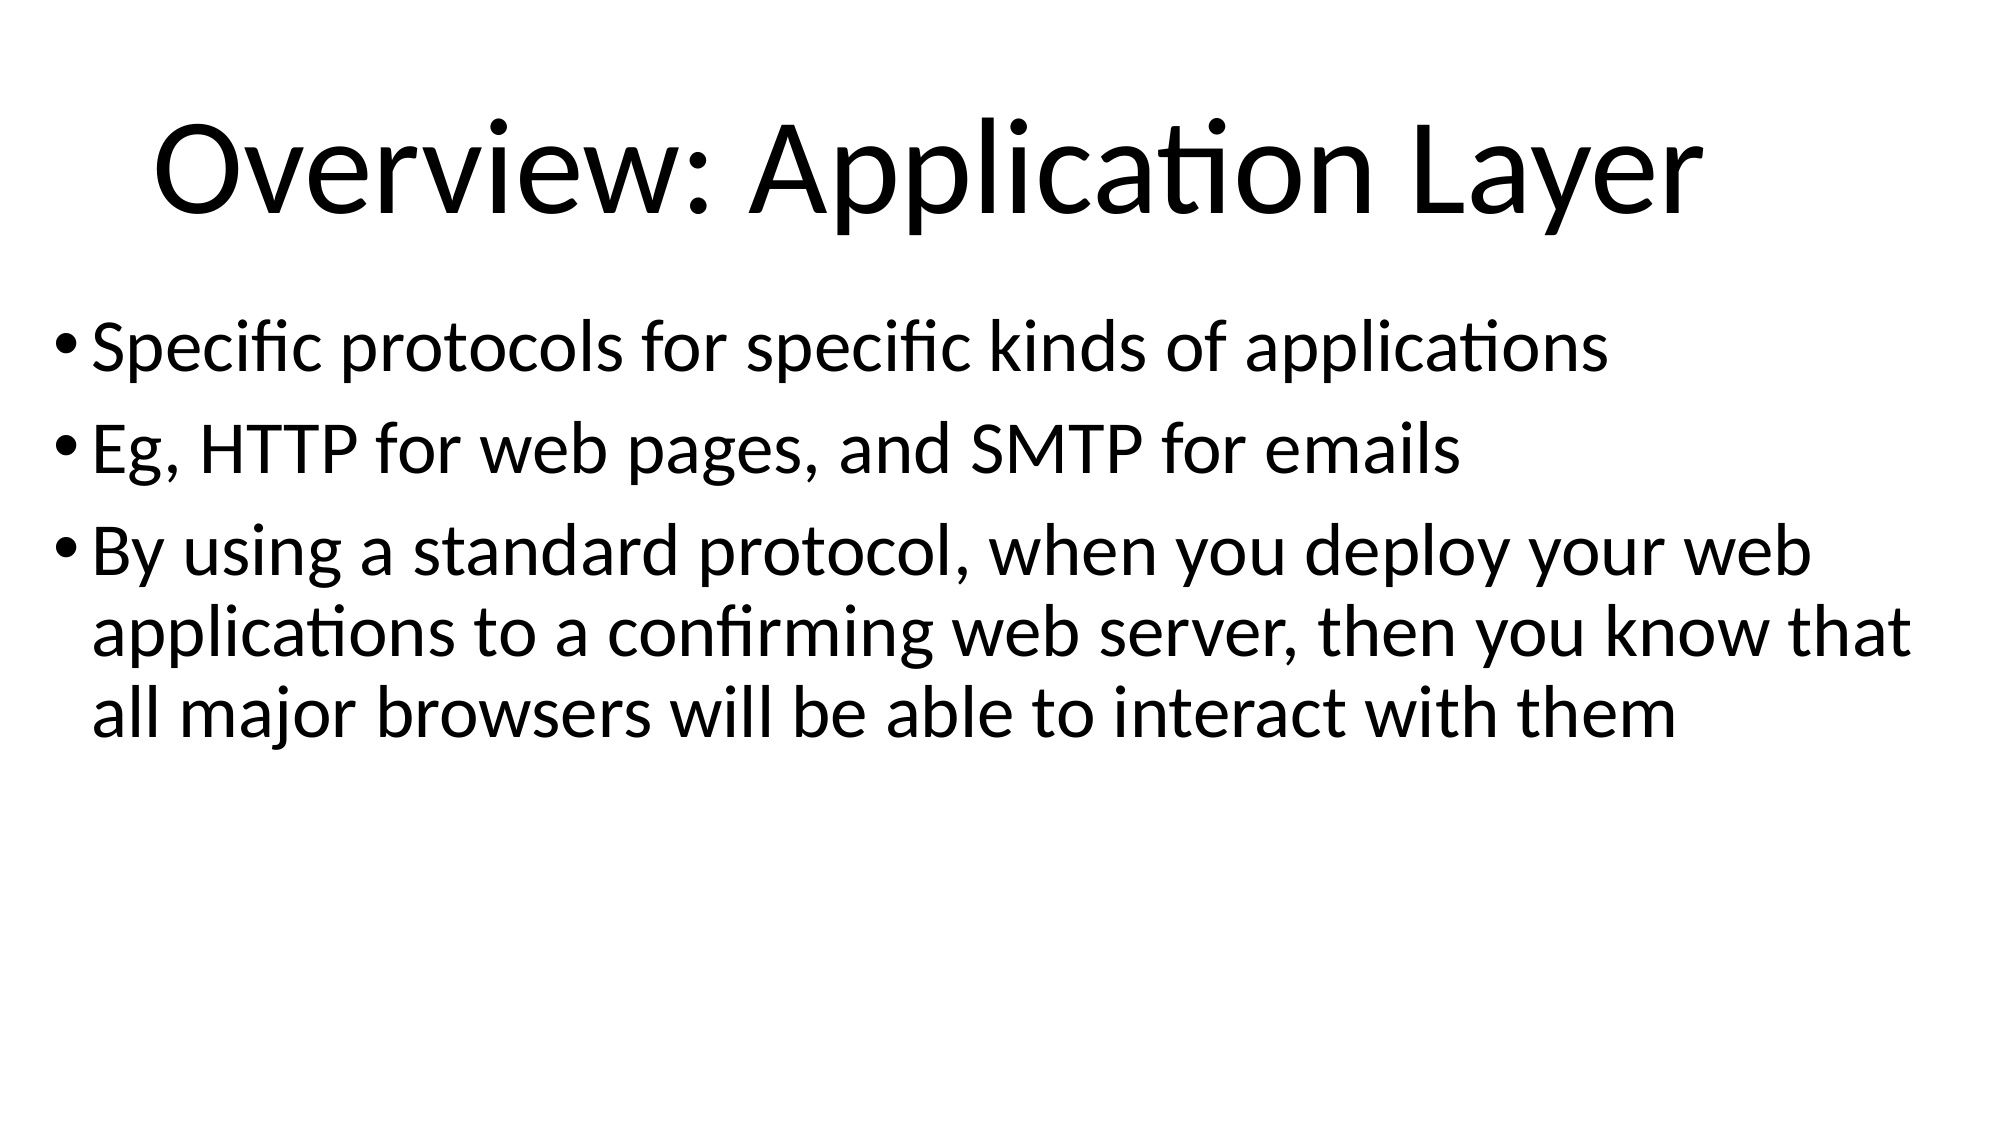

# Overview: Application Layer
Specific protocols for specific kinds of applications
Eg, HTTP for web pages, and SMTP for emails
By using a standard protocol, when you deploy your web applications to a confirming web server, then you know that all major browsers will be able to interact with them